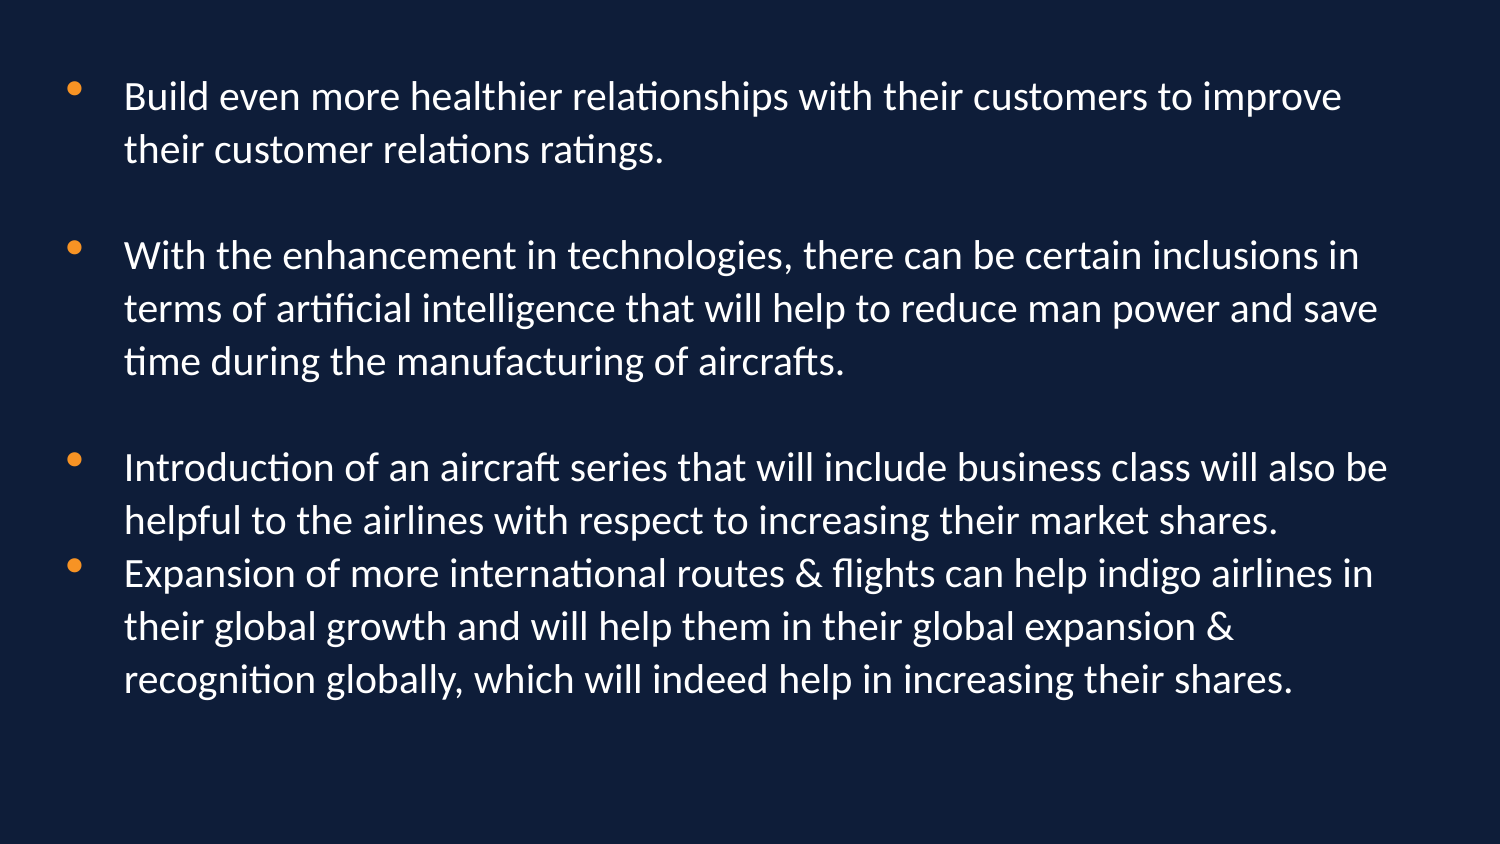

Build even more healthier relationships with their customers to improve their customer relations ratings.

With the enhancement in technologies, there can be certain inclusions in terms of artificial intelligence that will help to reduce man power and save time during the manufacturing of aircrafts.

Introduction of an aircraft series that will include business class will also be helpful to the airlines with respect to increasing their market shares.
Expansion of more international routes & flights can help indigo airlines in their global growth and will help them in their global expansion & recognition globally, which will indeed help in increasing their shares.